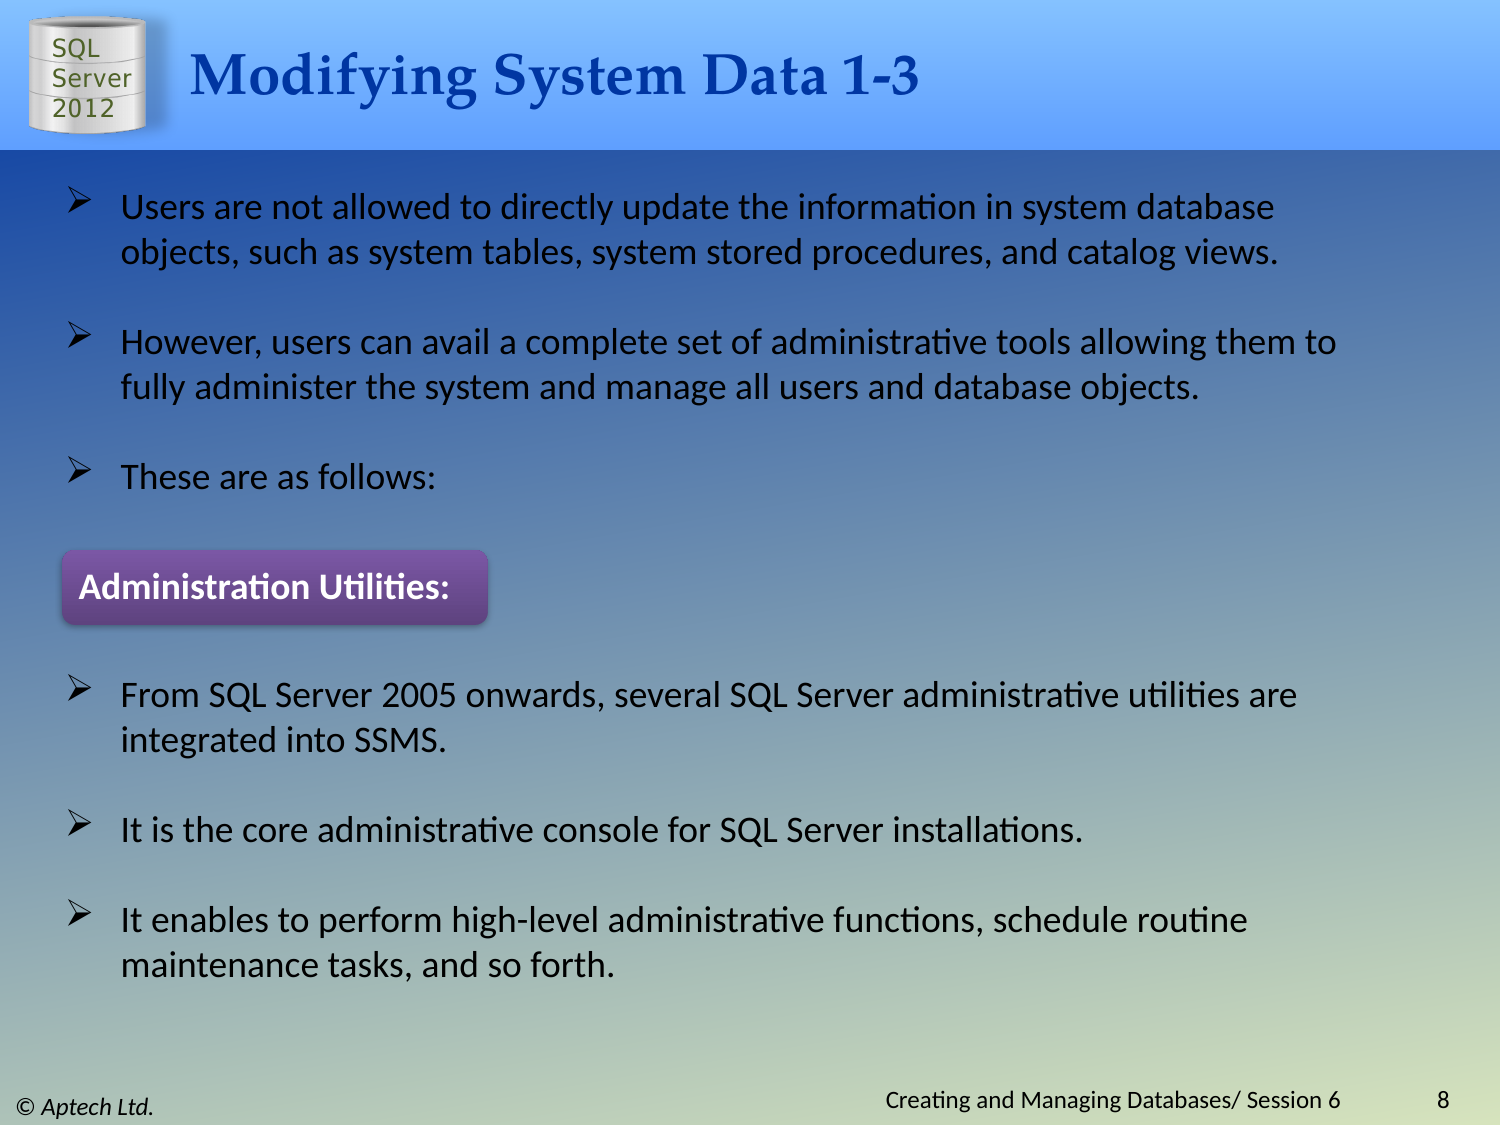

# Modifying System Data 1-3
Users are not allowed to directly update the information in system database objects, such as system tables, system stored procedures, and catalog views.

However, users can avail a complete set of administrative tools allowing them to fully administer the system and manage all users and database objects.

These are as follows:

Administration Utilities:
From SQL Server 2005 onwards, several SQL Server administrative utilities are integrated into SSMS.

It is the core administrative console for SQL Server installations.

It enables to perform high-level administrative functions, schedule routine maintenance tasks, and so forth.
Creating and Managing Databases/ Session 6
8